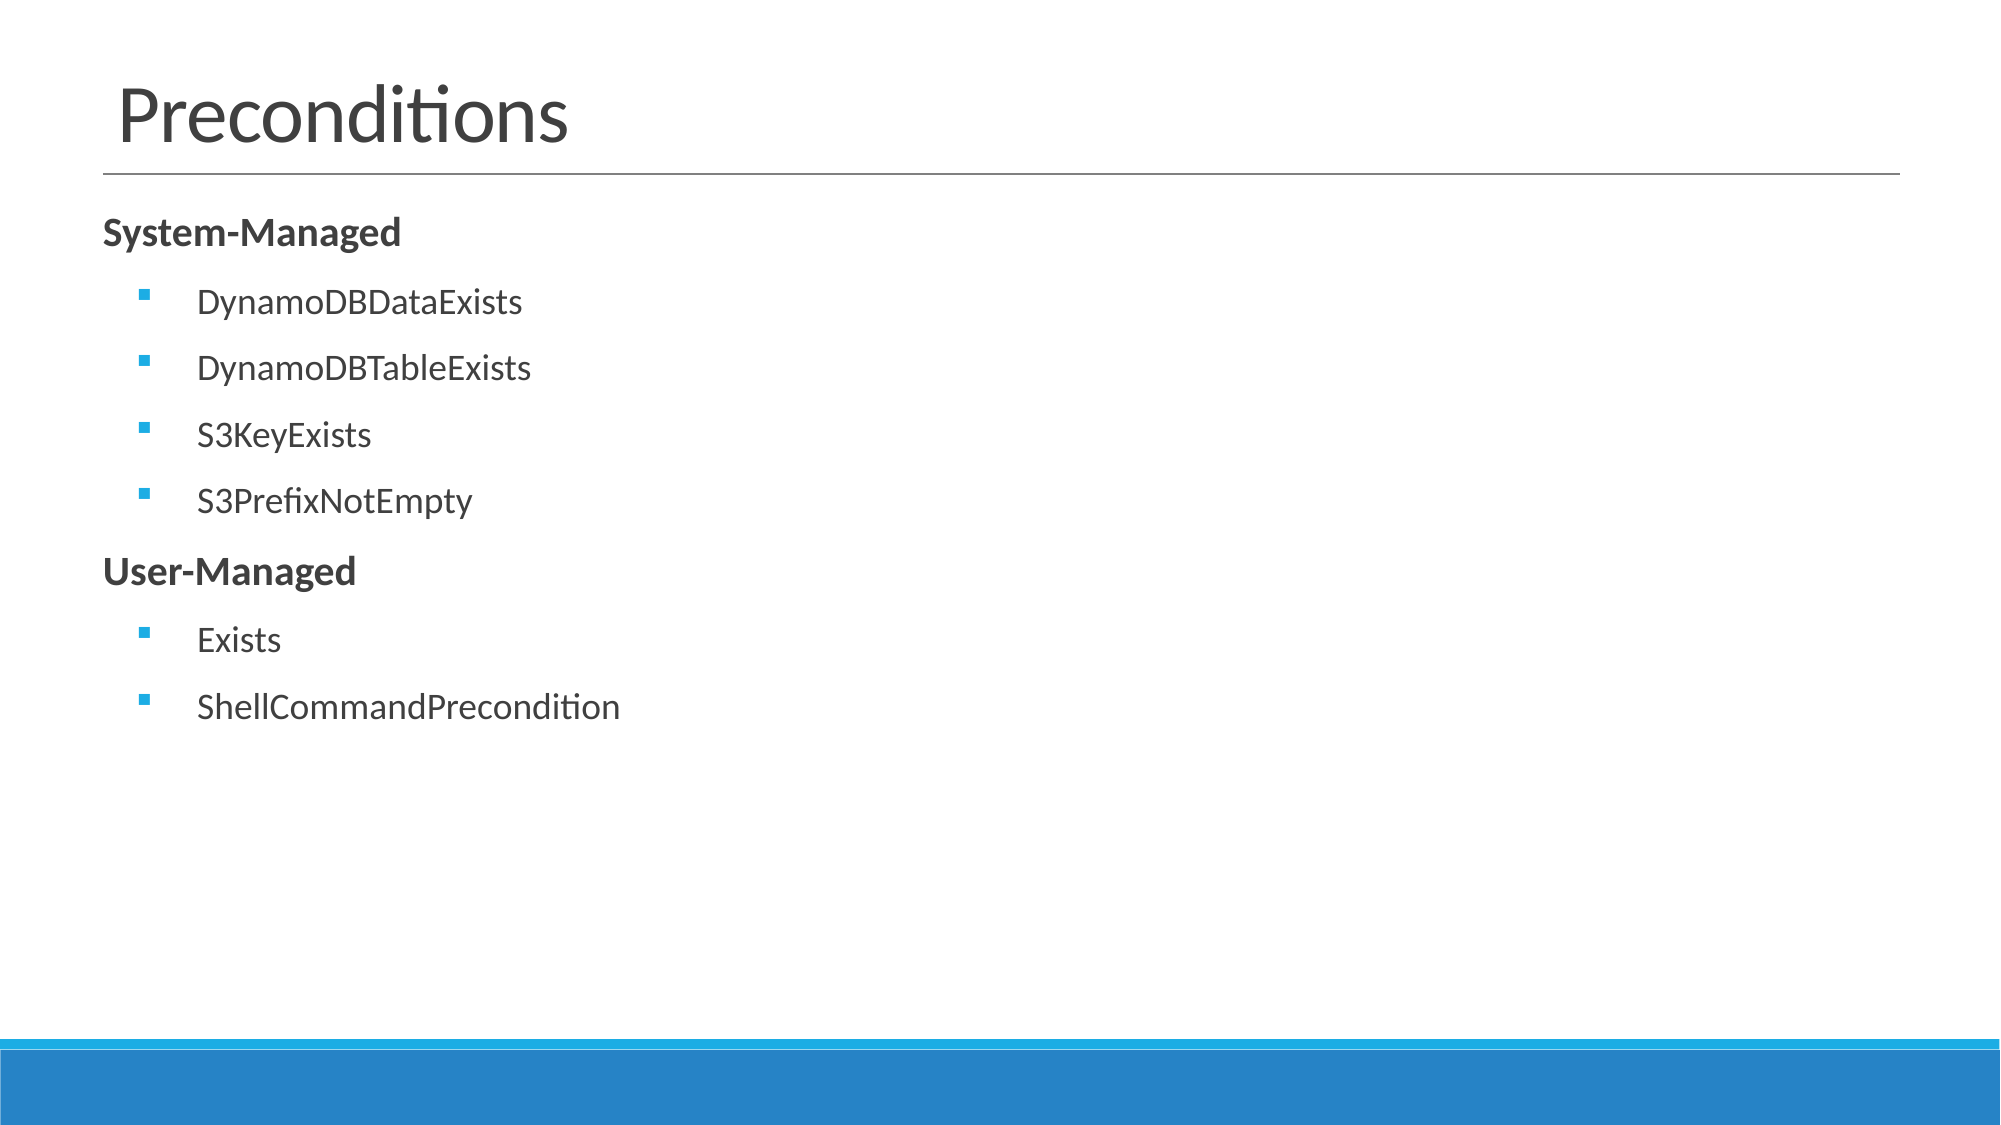

# Preconditions
System-Managed
DynamoDBDataExists
DynamoDBTableExists
S3KeyExists
S3PrefixNotEmpty
User-Managed
Exists
ShellCommandPrecondition